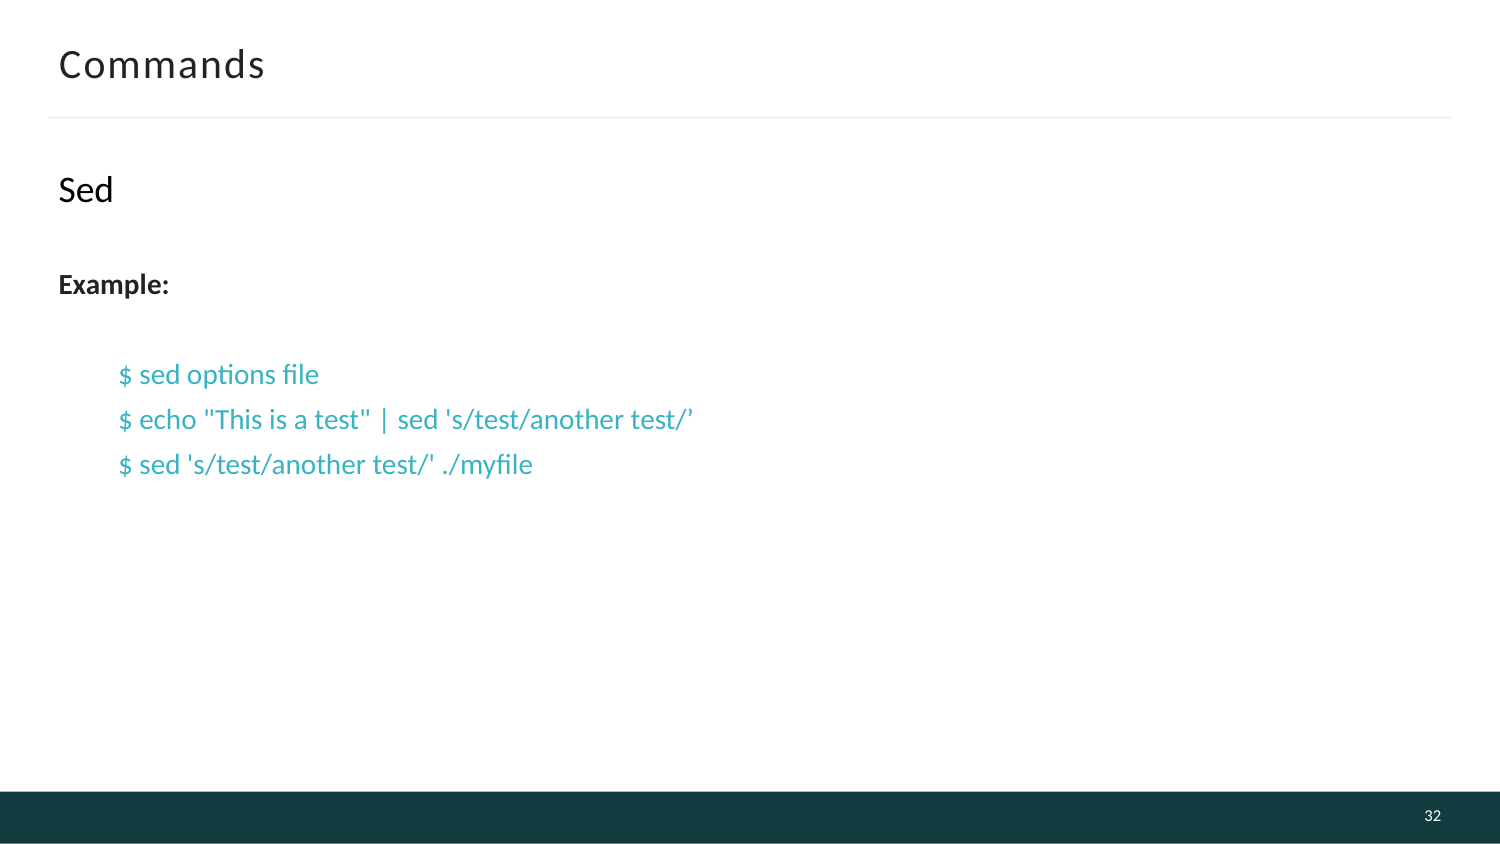

# Commands
Sed

Example:

$ sed options file
$ echo "This is a test" | sed 's/test/another test/’
$ sed 's/test/another test/' ./myfile
32